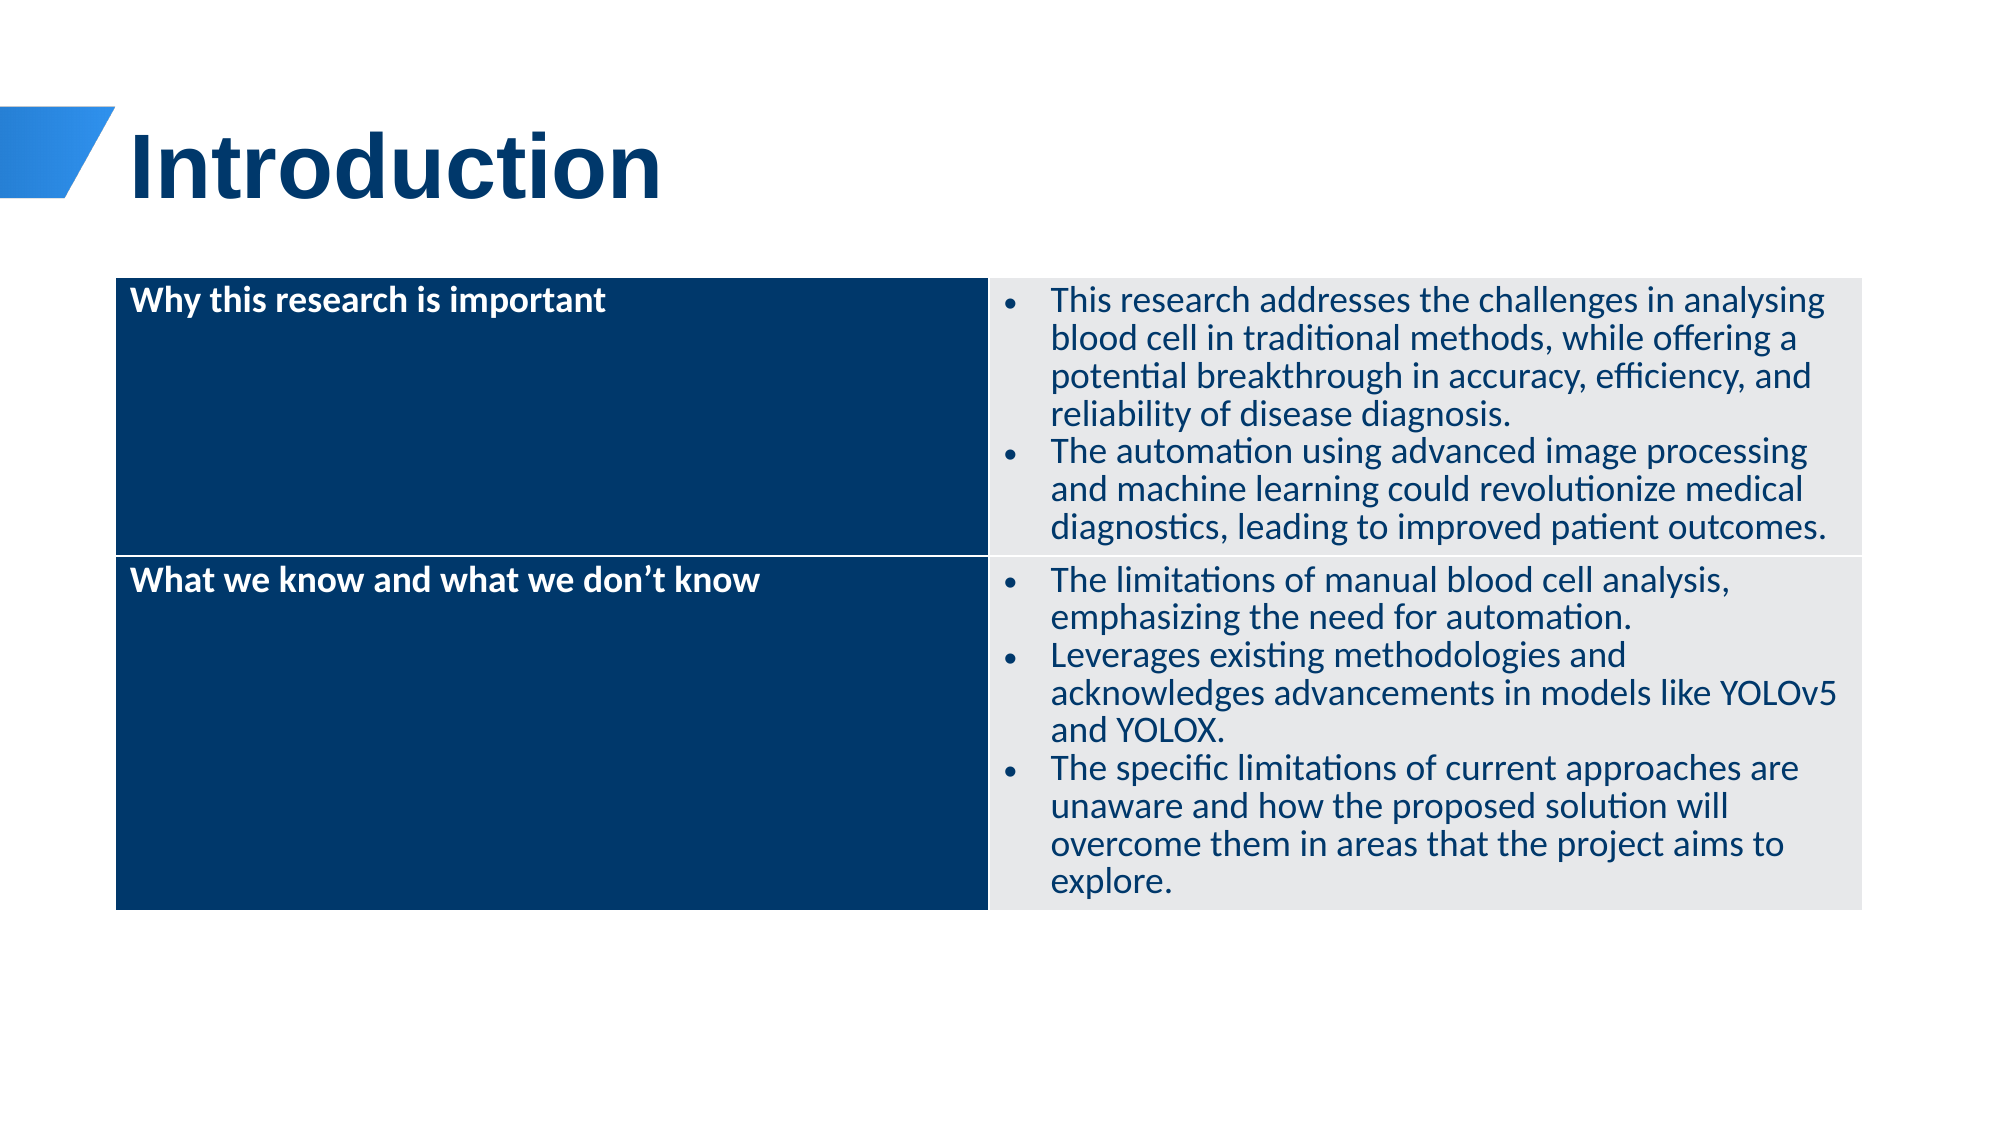

# Introduction
| Why this research is important | This research addresses the challenges in analysing blood cell in traditional methods, while offering a potential breakthrough in accuracy, efficiency, and reliability of disease diagnosis. The automation using advanced image processing and machine learning could revolutionize medical diagnostics, leading to improved patient outcomes. |
| --- | --- |
| What we know and what we don’t know | The limitations of manual blood cell analysis, emphasizing the need for automation. Leverages existing methodologies and acknowledges advancements in models like YOLOv5 and YOLOX. The specific limitations of current approaches are unaware and how the proposed solution will overcome them in areas that the project aims to explore. |